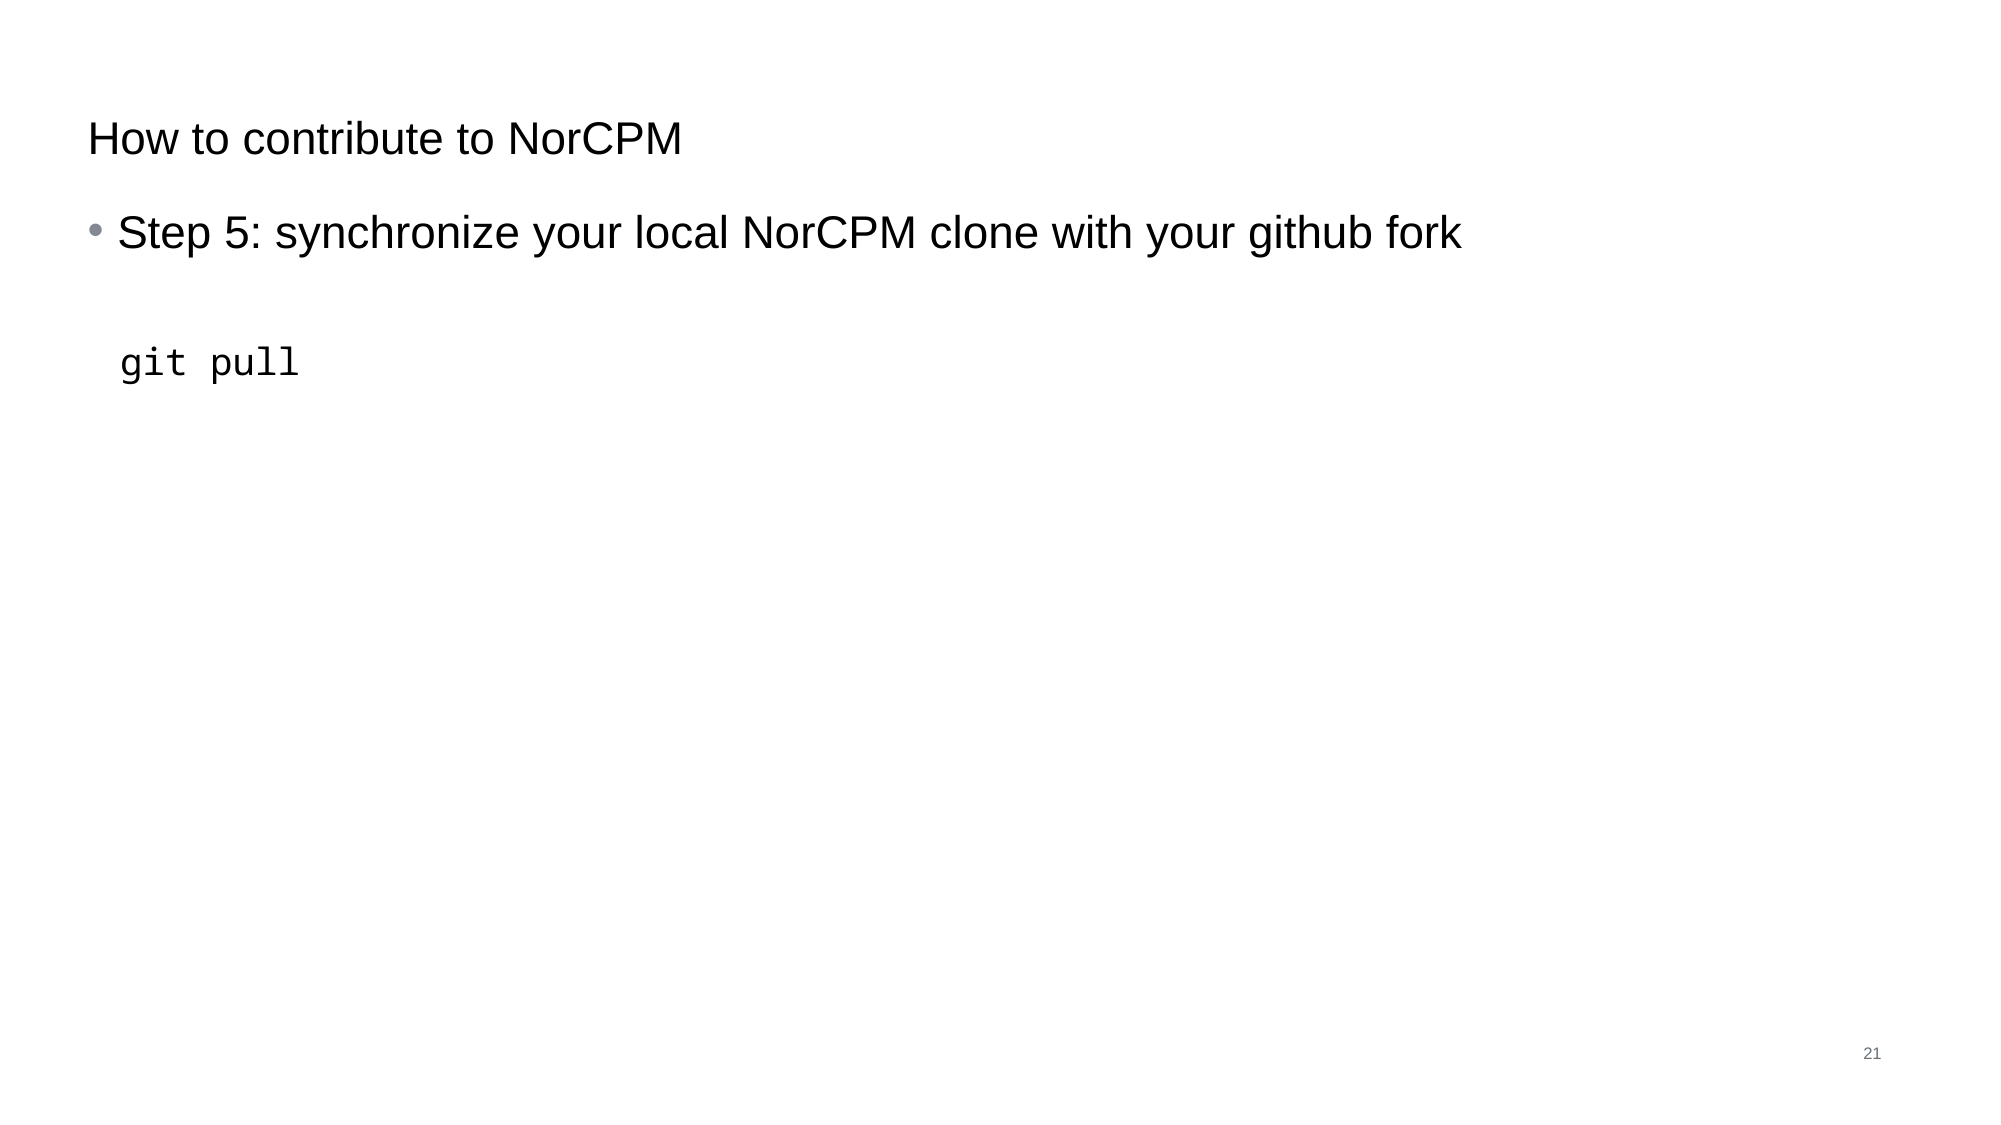

# How to contribute to NorCPM
Step 5: synchronize your local NorCPM clone with your github fork

git pull
21